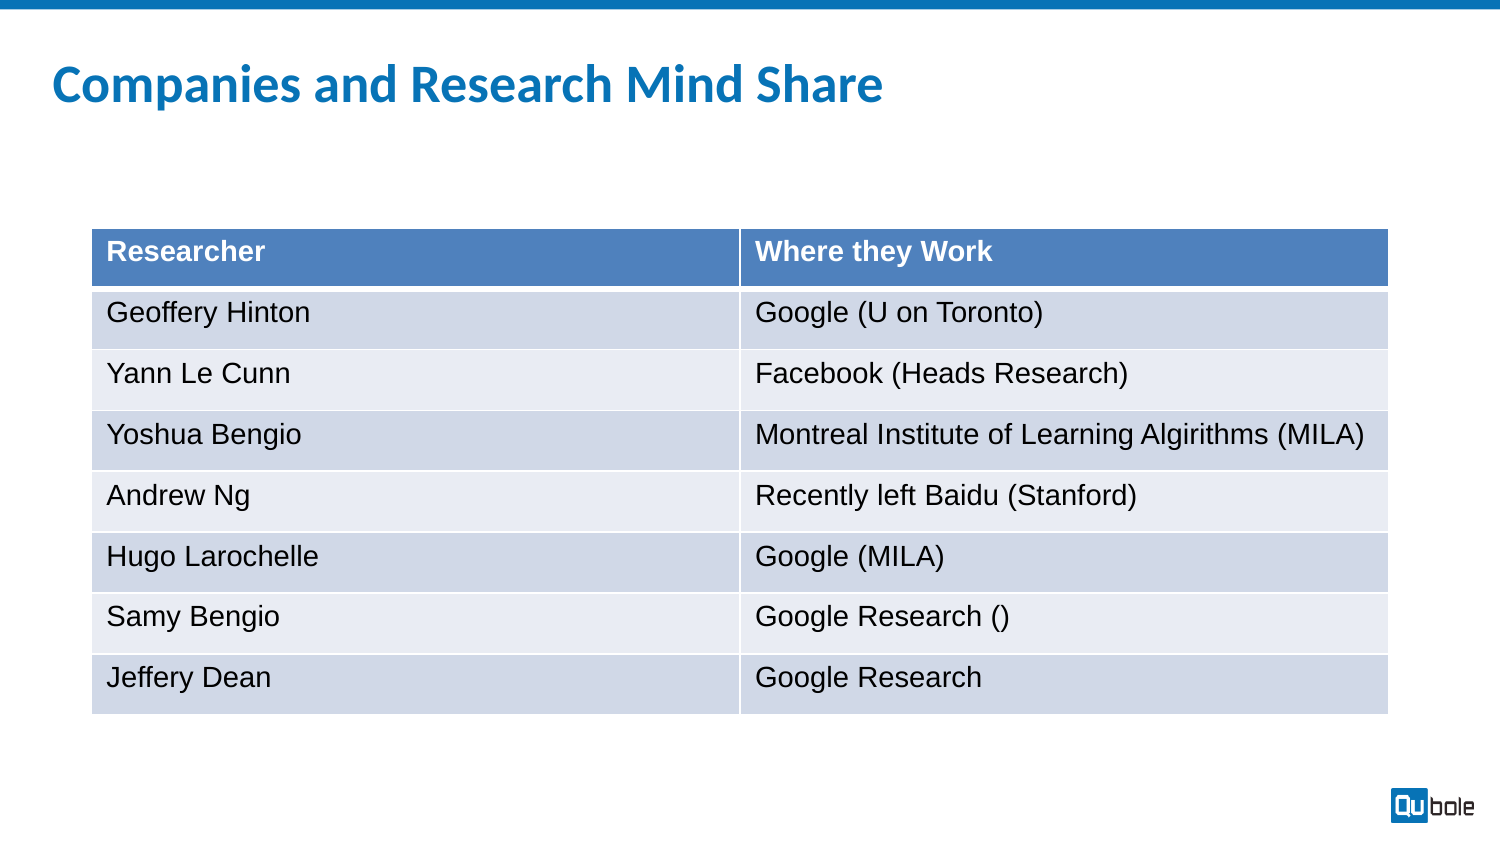

# Companies and Research Mind Share
| Researcher | Where they Work |
| --- | --- |
| Geoffery Hinton | Google (U on Toronto) |
| Yann Le Cunn | Facebook (Heads Research) |
| Yoshua Bengio | Montreal Institute of Learning Algirithms (MILA) |
| Andrew Ng | Recently left Baidu (Stanford) |
| Hugo Larochelle | Google (MILA) |
| Samy Bengio | Google Research () |
| Jeffery Dean | Google Research |